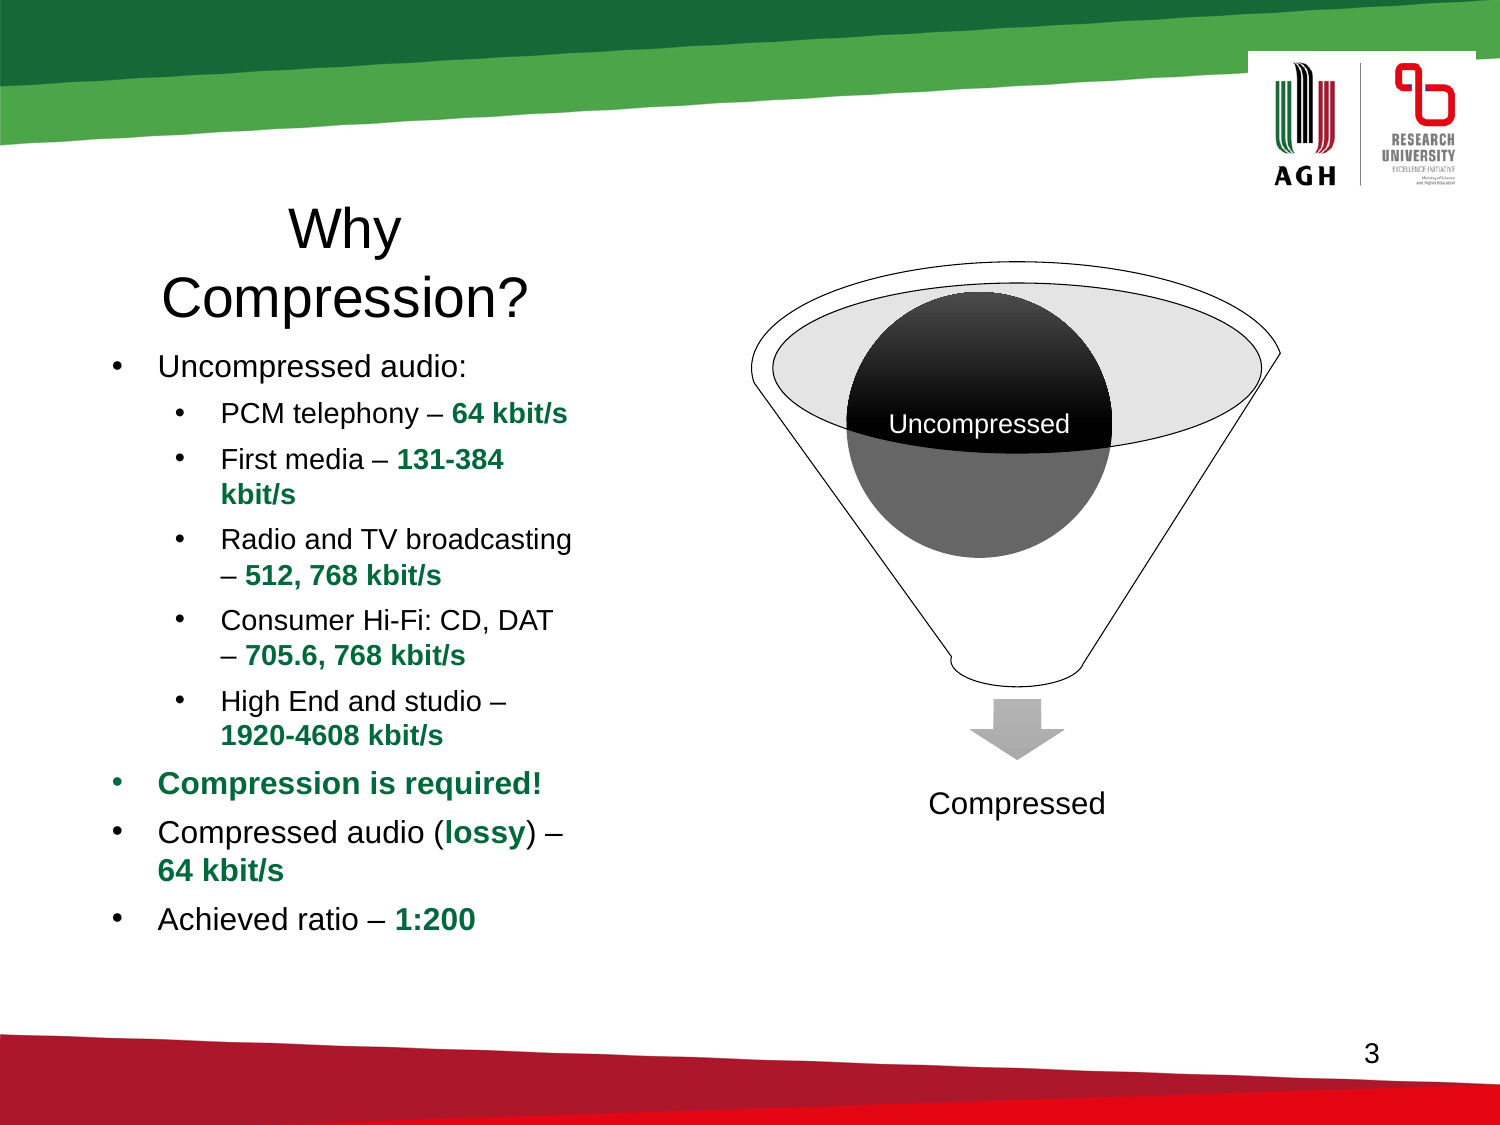

# Why Compression?
Compressed
Uncompressed
Uncompressed audio:
PCM telephony – 64 kbit/s
First media – 131-384 kbit/s
Radio and TV broadcasting – 512, 768 kbit/s
Consumer Hi-Fi: CD, DAT – 705.6, 768 kbit/s
High End and studio – 1920-4608 kbit/s
Compression is required!
Compressed audio (lossy) – 64 kbit/s
Achieved ratio – 1:200

3